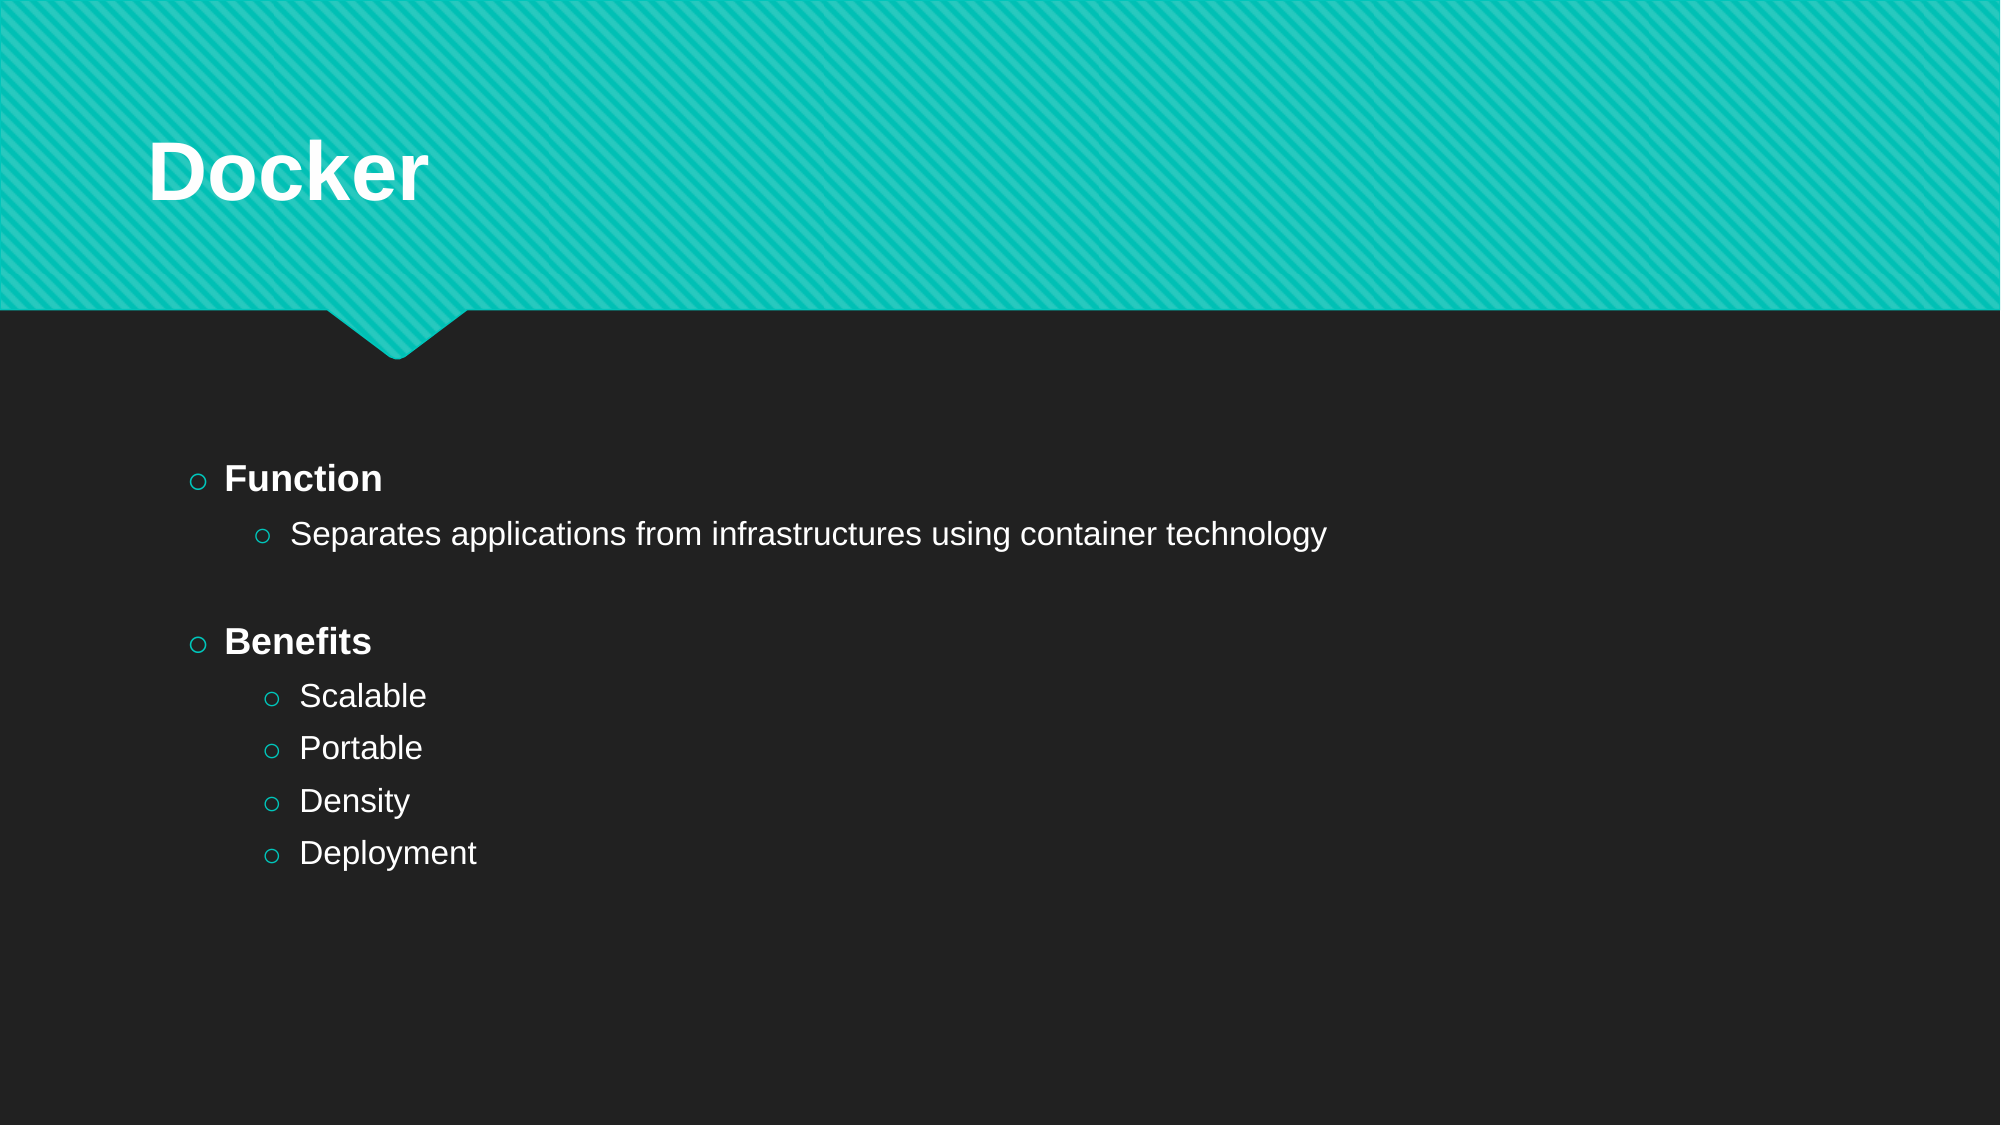

# Docker
Function
Separates applications from infrastructures using container technology

Benefits
Scalable
Portable
Density
Deployment